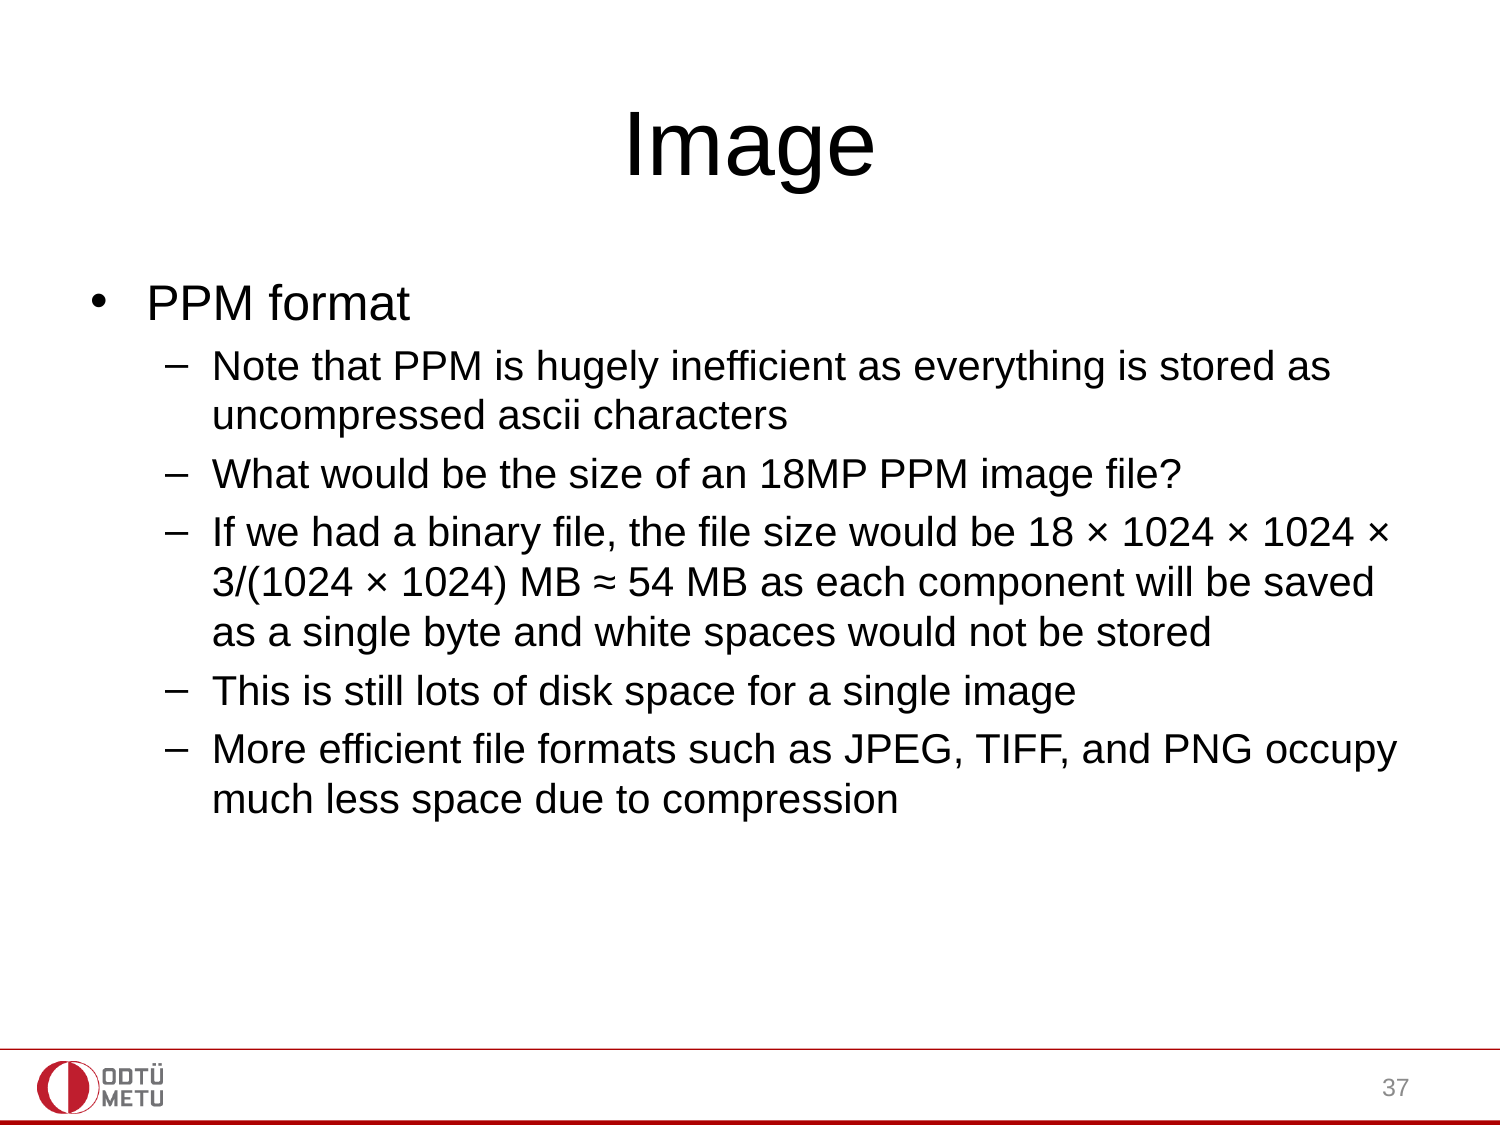

# Image
PPM format
Note that PPM is hugely inefficient as everything is stored as uncompressed ascii characters
What would be the size of an 18MP PPM image file?
If we had a binary file, the file size would be 18 × 1024 × 1024 × 3/(1024 × 1024) MB ≈ 54 MB as each component will be saved as a single byte and white spaces would not be stored
This is still lots of disk space for a single image
More efficient file formats such as JPEG, TIFF, and PNG occupy much less space due to compression

37